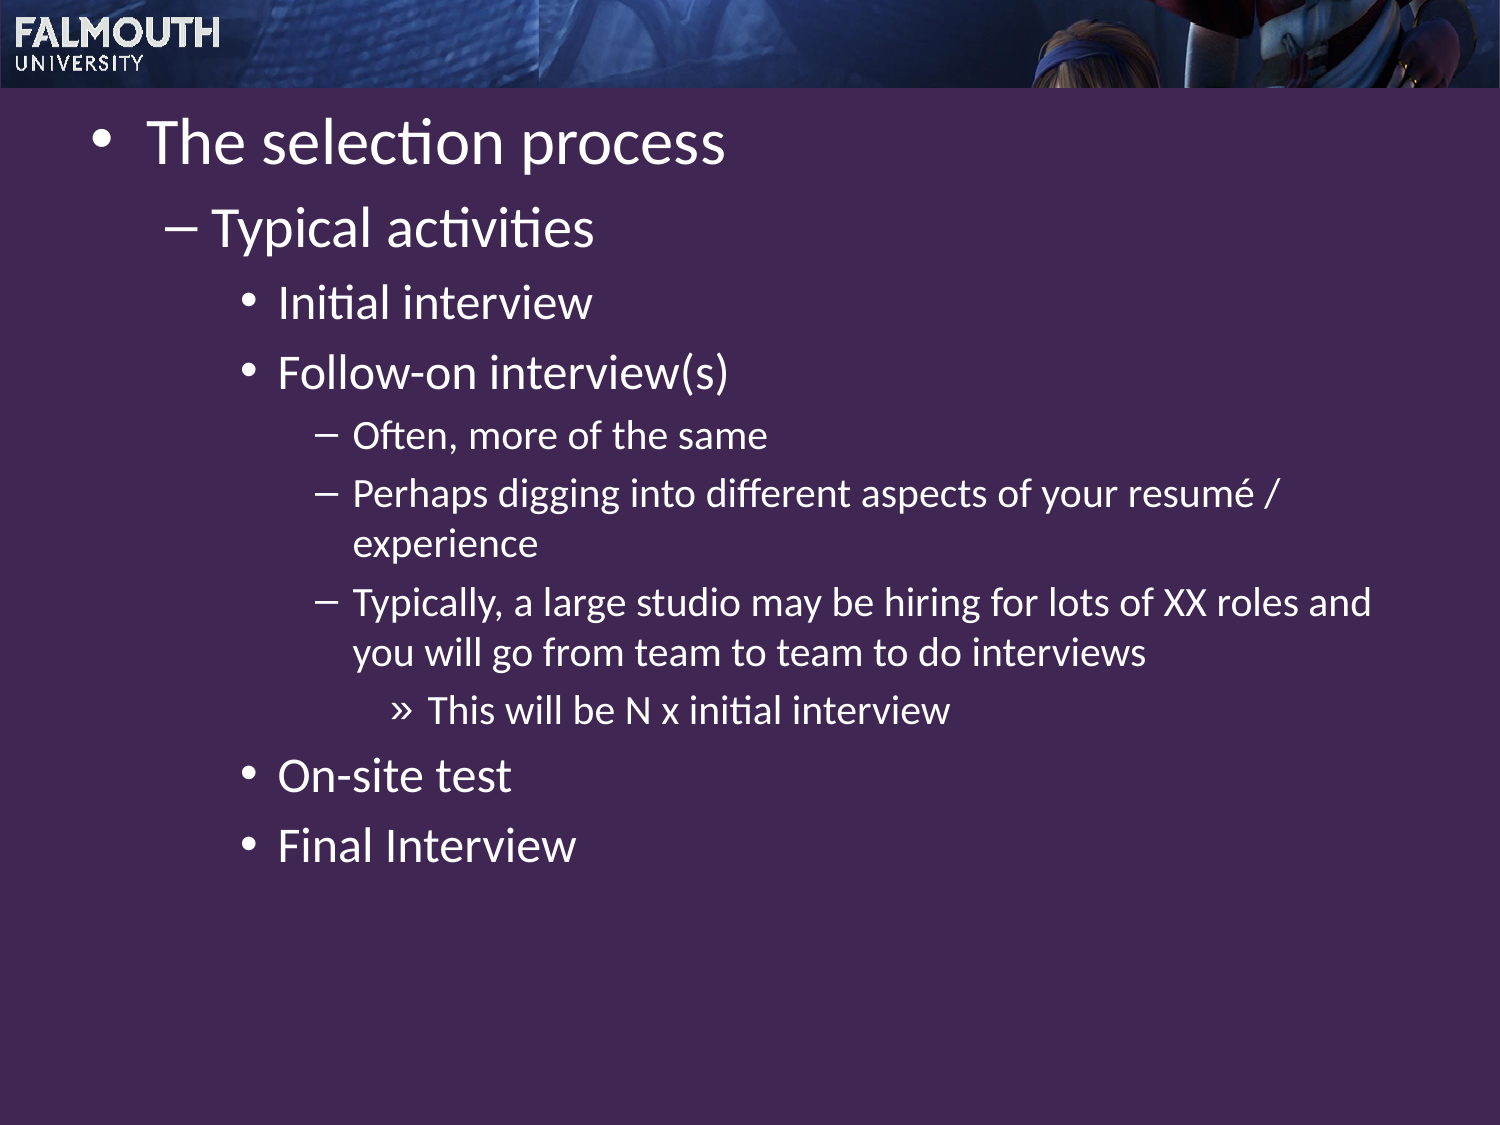

The selection process
Typical activities
Initial interview
Follow-on interview(s)
Often, more of the same
Perhaps digging into different aspects of your resumé / experience
Typically, a large studio may be hiring for lots of XX roles and you will go from team to team to do interviews
This will be N x initial interview
On-site test
Final Interview